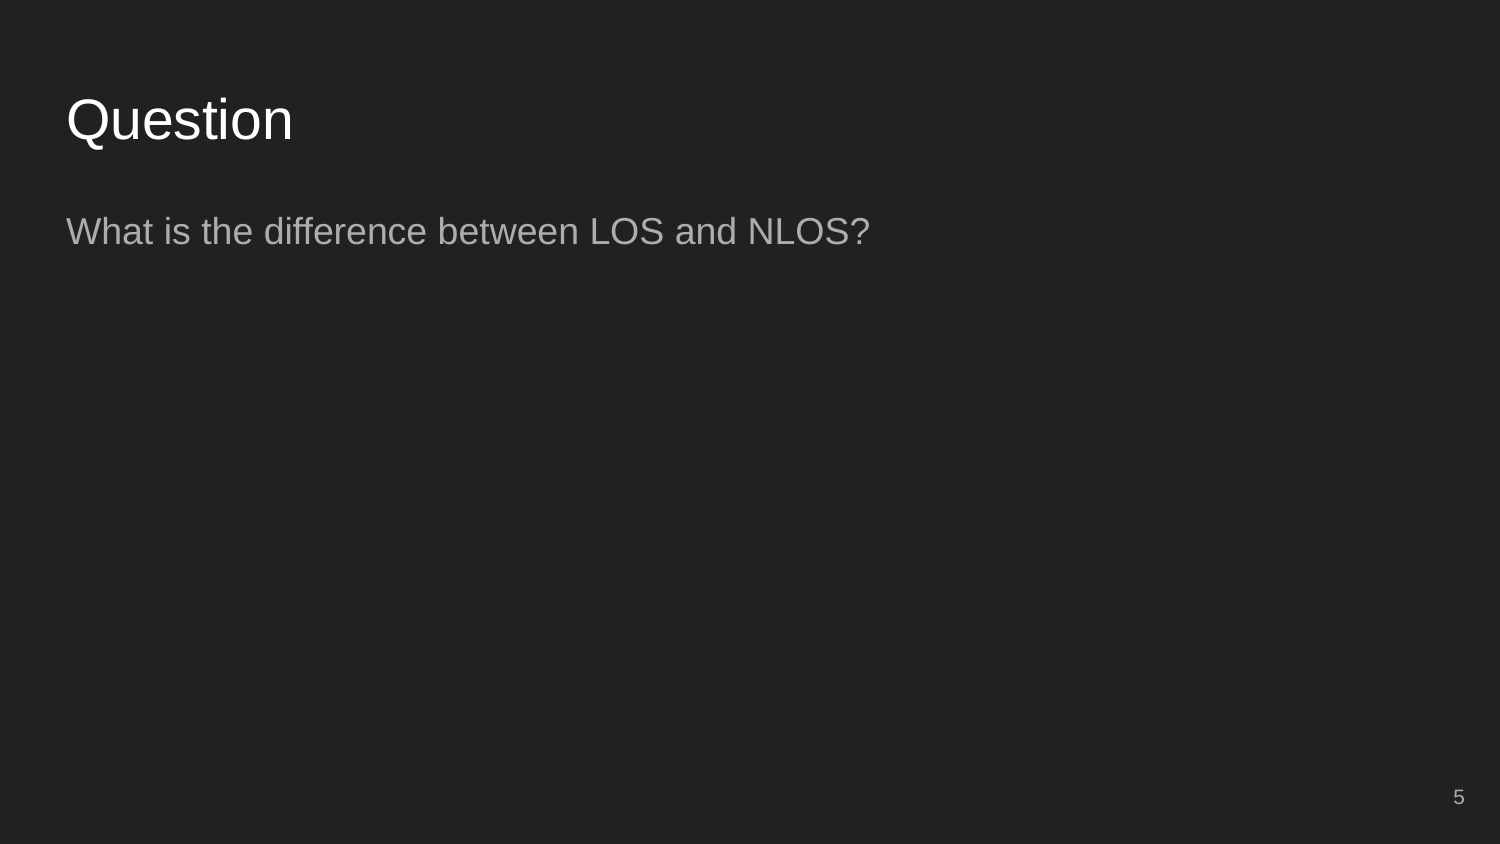

# Question
What is the difference between LOS and NLOS?
5